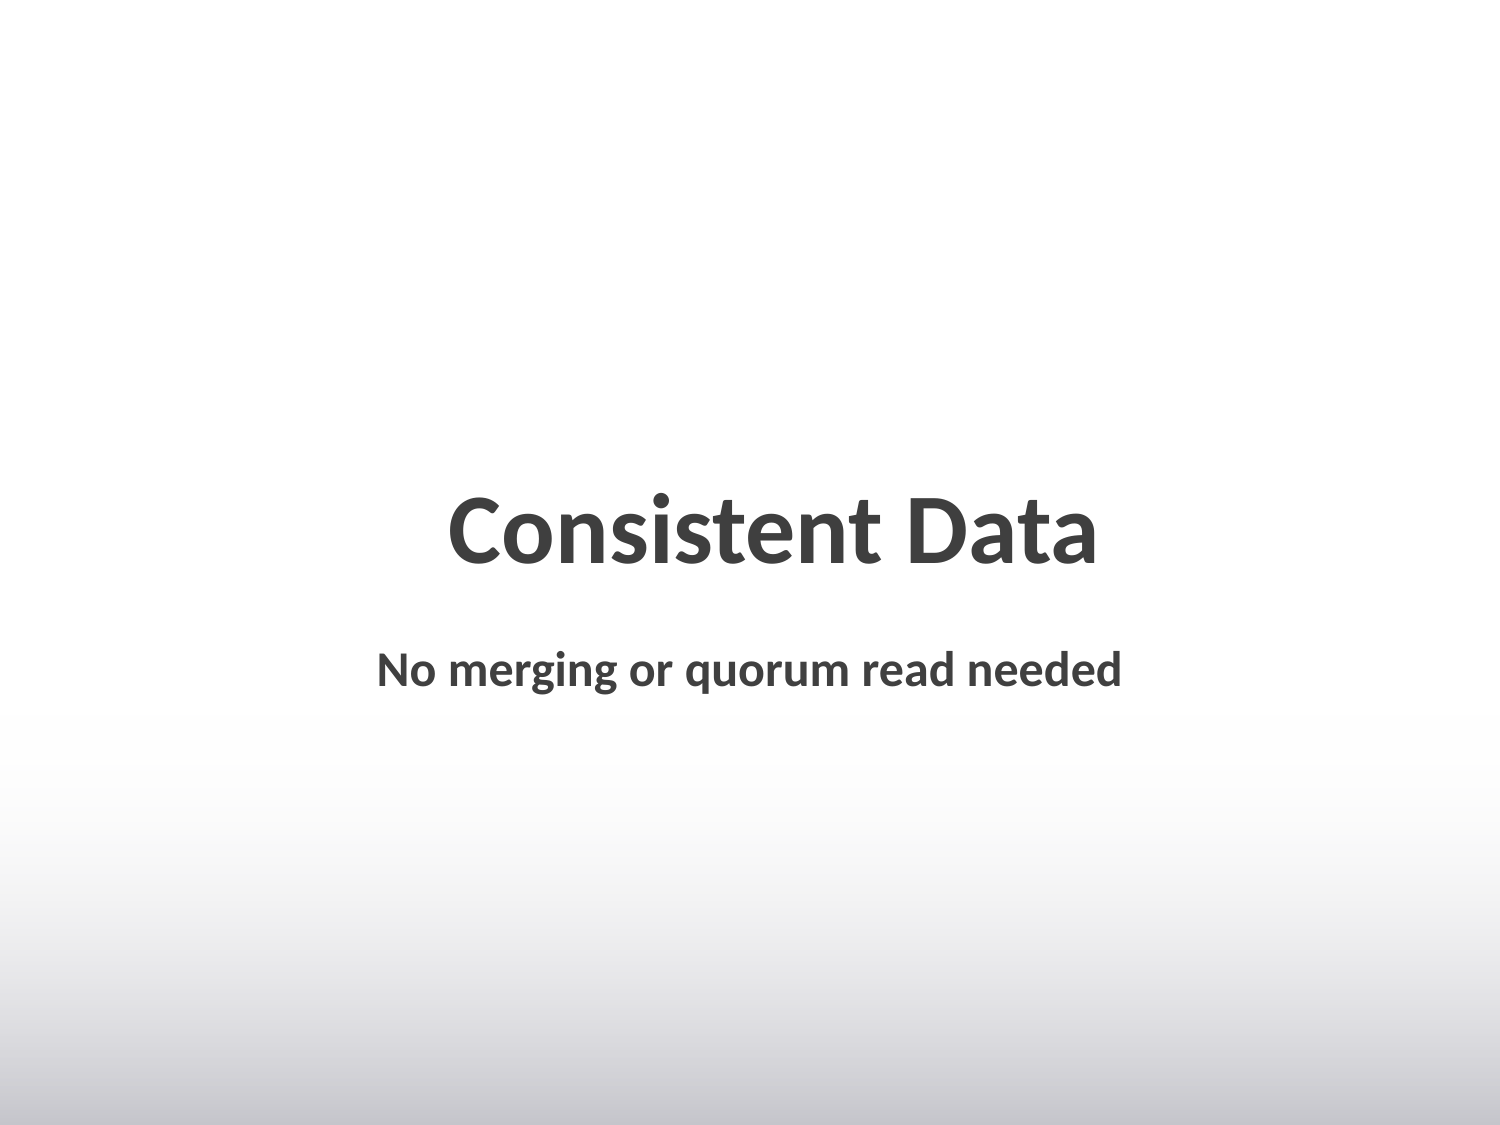

# Consistent Data
No merging or quorum read needed